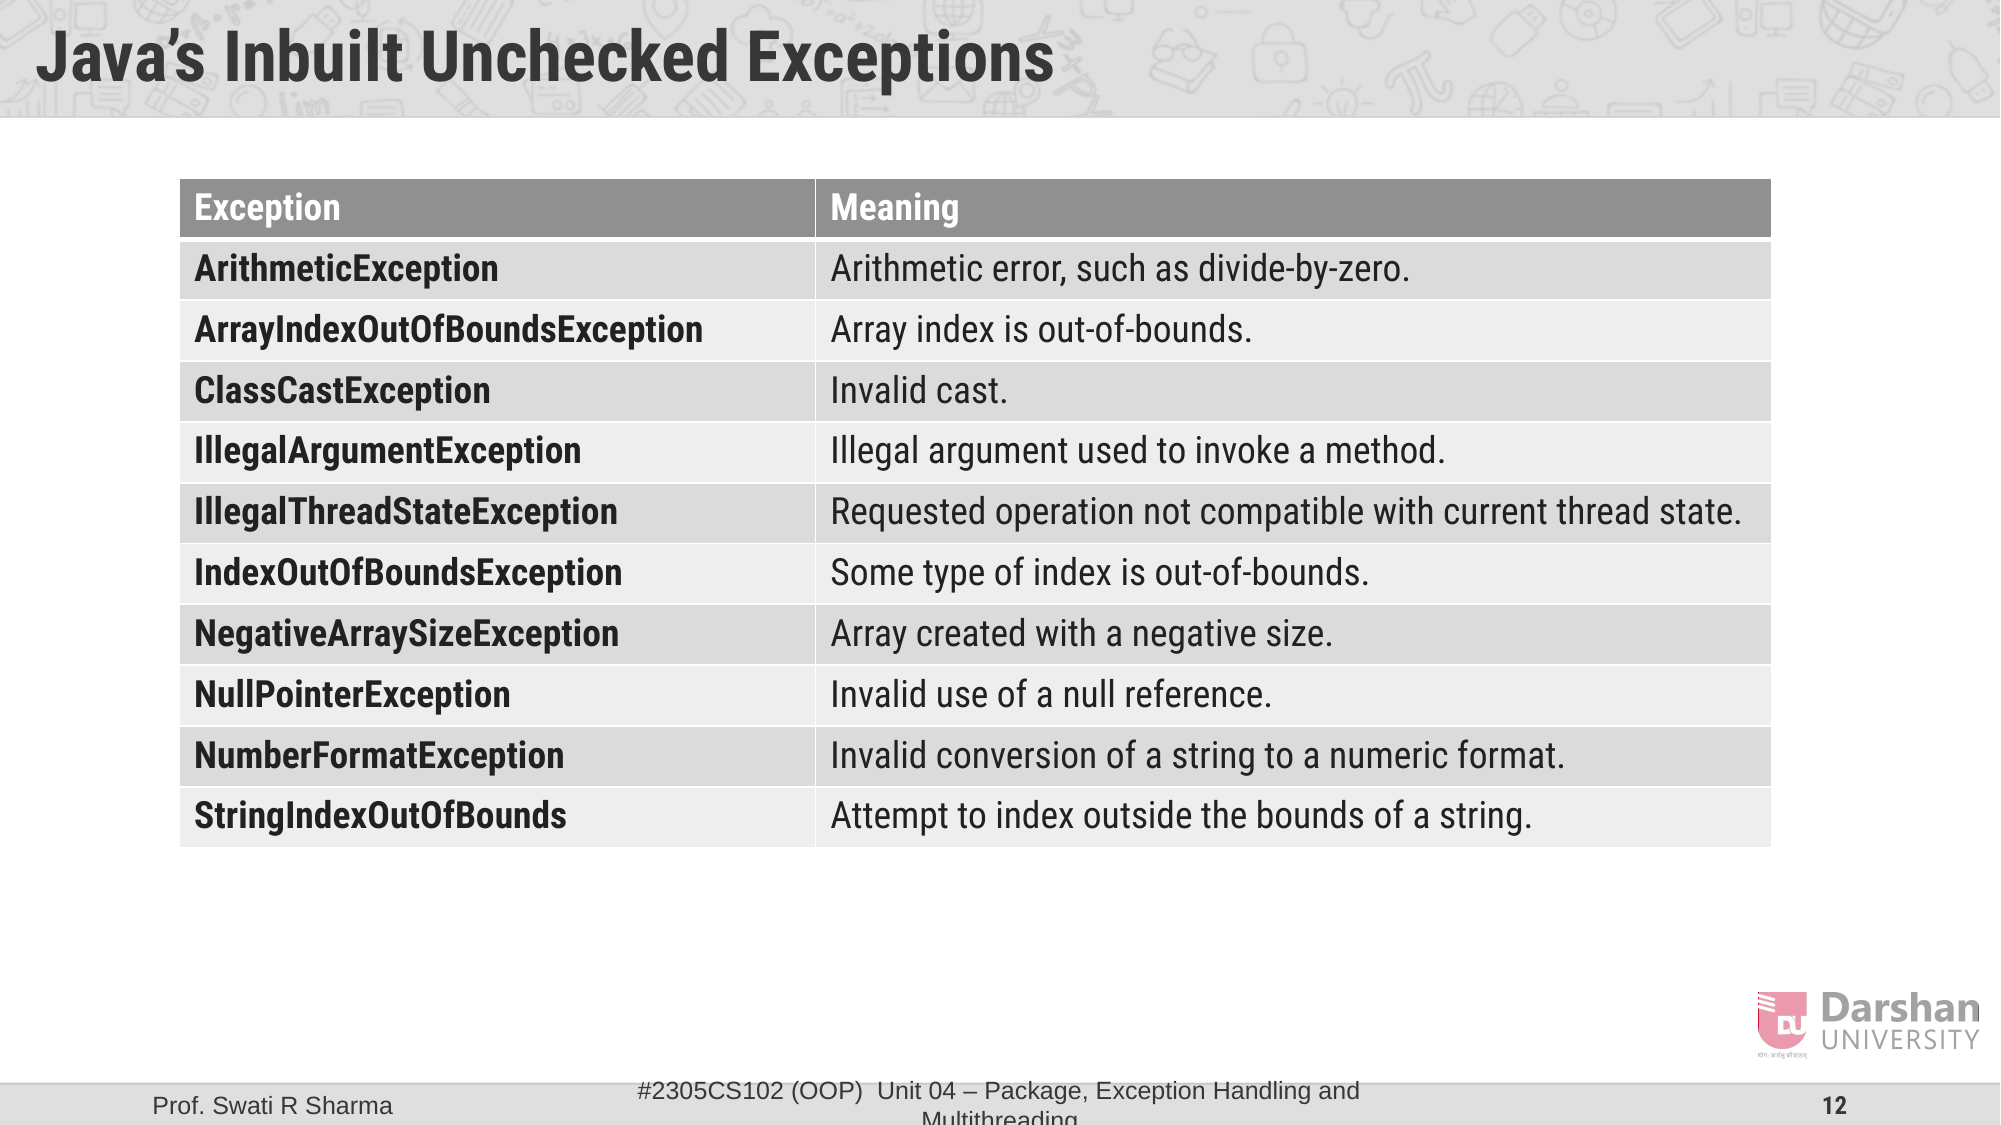

# Java’s Inbuilt Unchecked Exceptions
| Exception | Meaning |
| --- | --- |
| ArithmeticException | Arithmetic error, such as divide-by-zero. |
| ArrayIndexOutOfBoundsException | Array index is out-of-bounds. |
| ClassCastException | Invalid cast. |
| IllegalArgumentException | Illegal argument used to invoke a method. |
| IllegalThreadStateException | Requested operation not compatible with current thread state. |
| IndexOutOfBoundsException | Some type of index is out-of-bounds. |
| NegativeArraySizeException | Array created with a negative size. |
| NullPointerException | Invalid use of a null reference. |
| NumberFormatException | Invalid conversion of a string to a numeric format. |
| StringIndexOutOfBounds | Attempt to index outside the bounds of a string. |